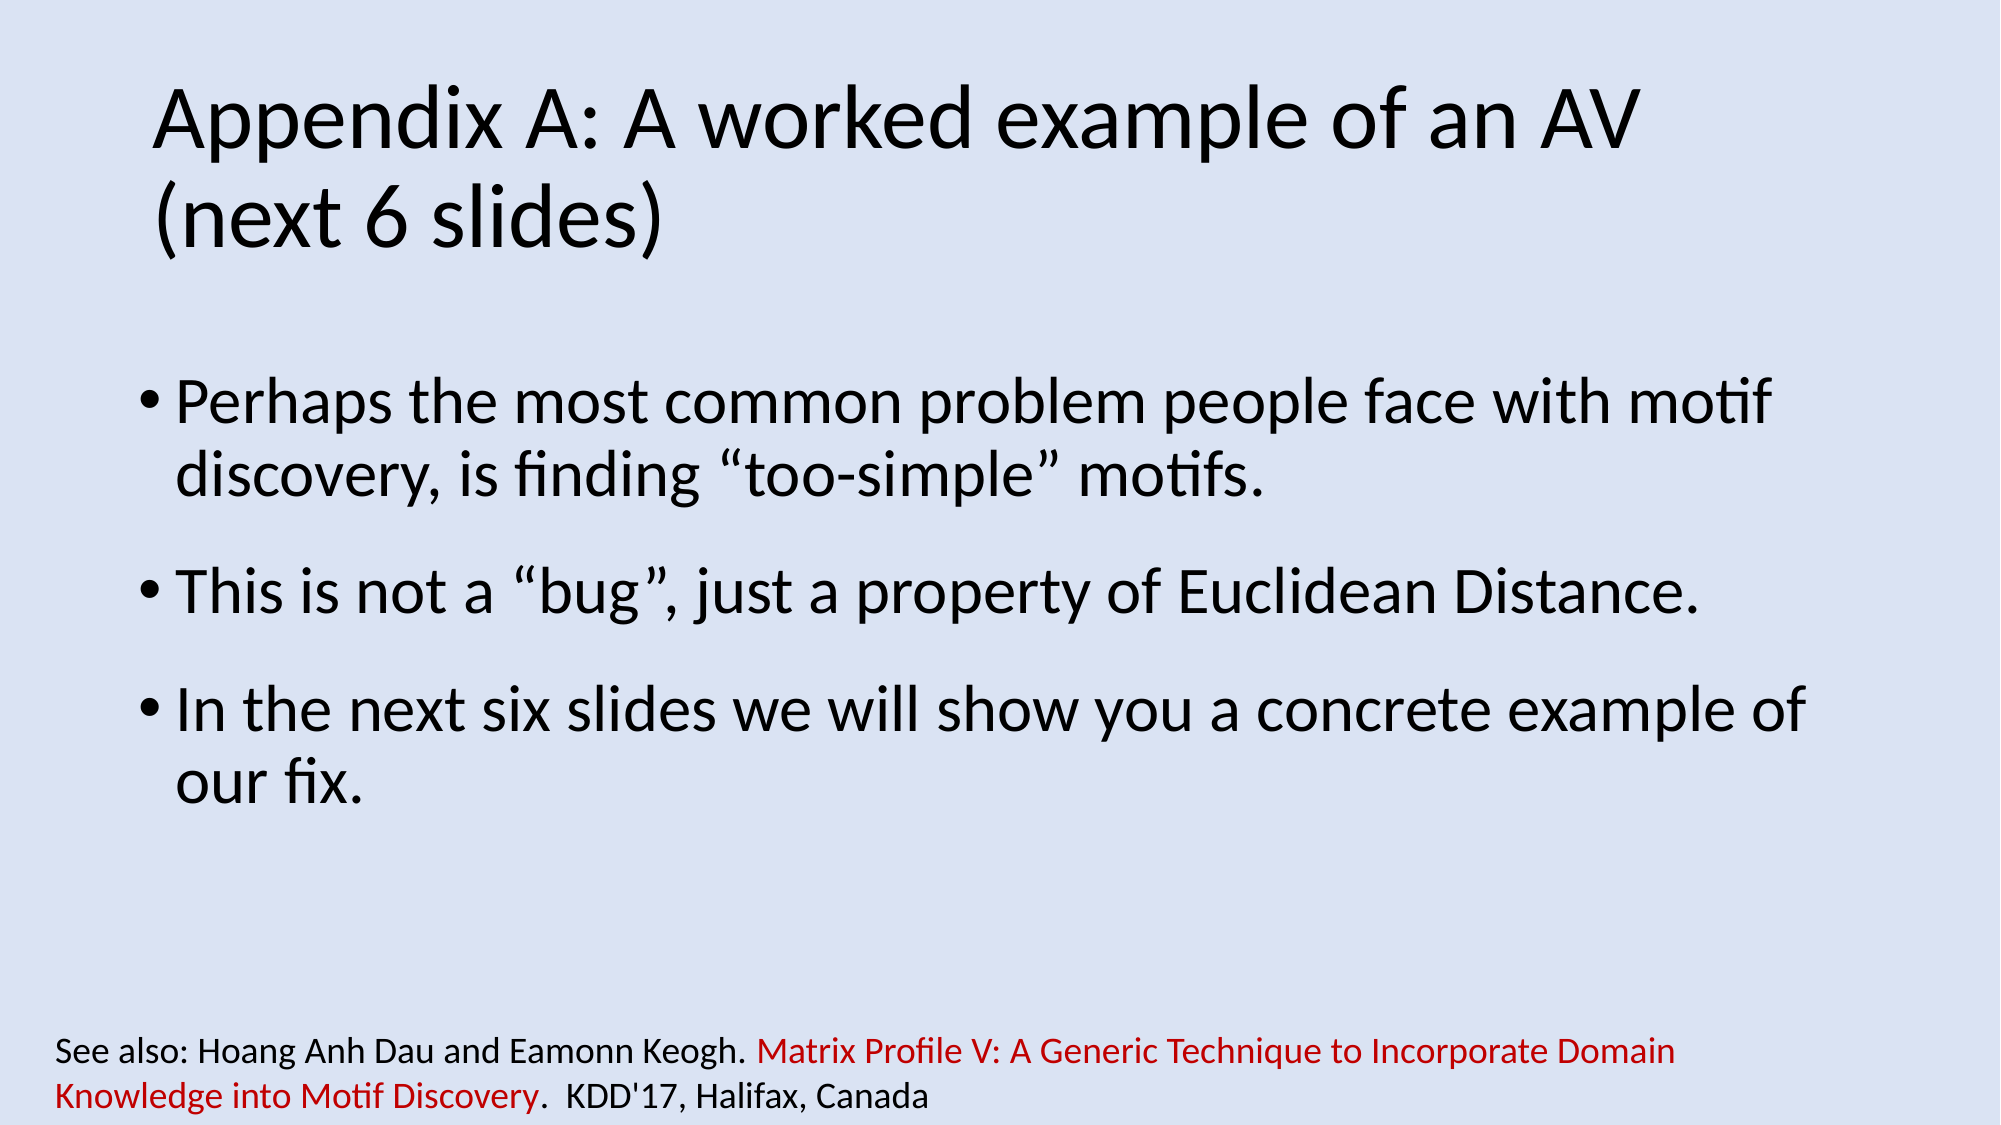

# Appendix A: A worked example of an AV (next 6 slides)
Perhaps the most common problem people face with motif discovery, is finding “too-simple” motifs.
This is not a “bug”, just a property of Euclidean Distance.
In the next six slides we will show you a concrete example of our fix.
See also: Hoang Anh Dau and Eamonn Keogh. Matrix Profile V: A Generic Technique to Incorporate Domain Knowledge into Motif Discovery.  KDD'17, Halifax, Canada